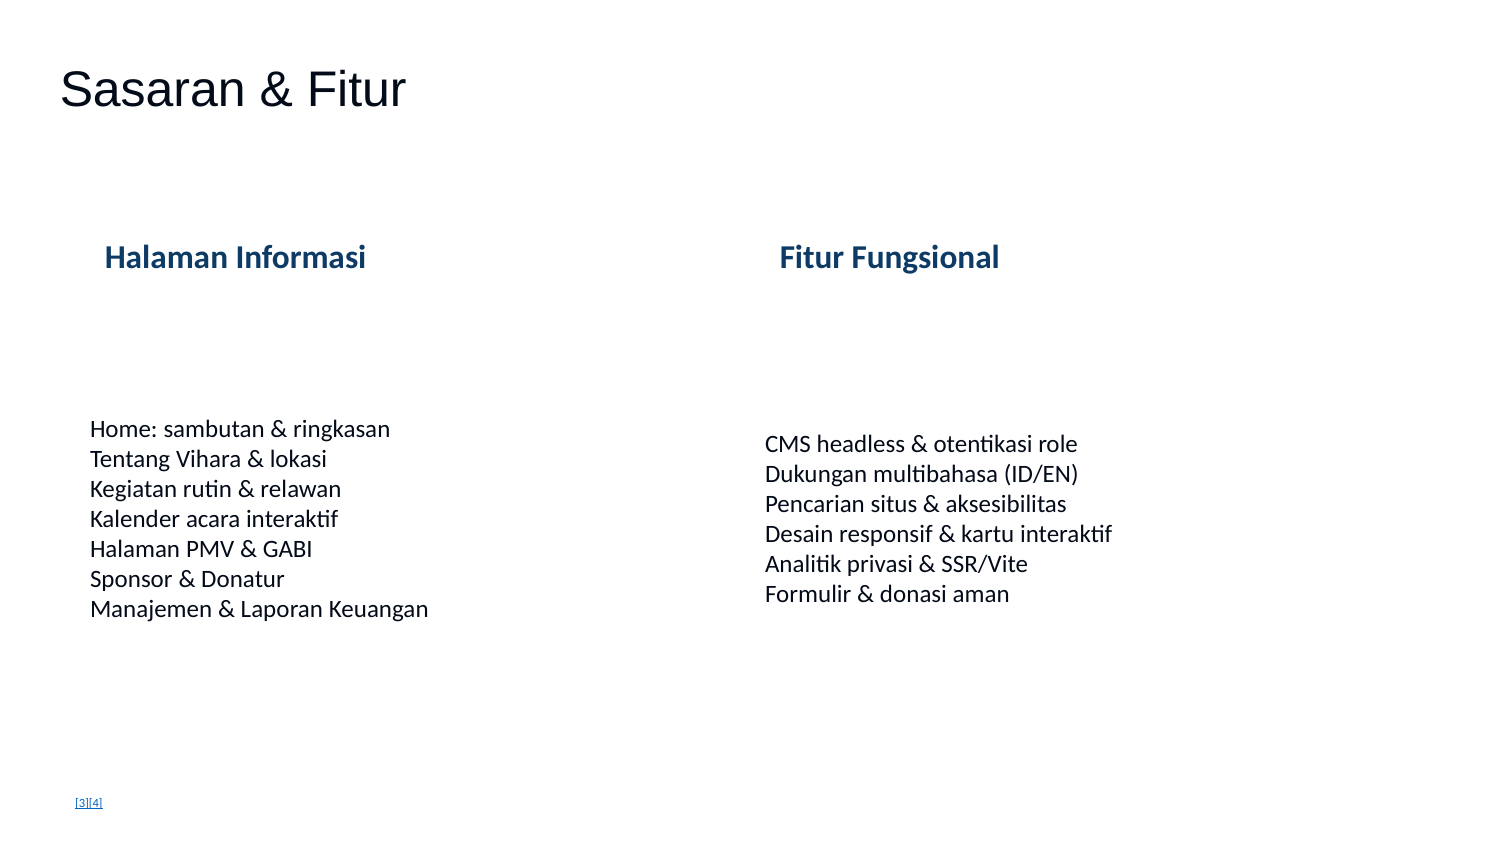

Sasaran & Fitur
Halaman Informasi
Fitur Fungsional
Home: sambutan & ringkasan
Tentang Vihara & lokasi
Kegiatan rutin & relawan
Kalender acara interaktif
Halaman PMV & GABI
Sponsor & Donatur
Manajemen & Laporan Keuangan
CMS headless & otentikasi role
Dukungan multibahasa (ID/EN)
Pencarian situs & aksesibilitas
Desain responsif & kartu interaktif
Analitik privasi & SSR/Vite
Formulir & donasi aman
[3][4]